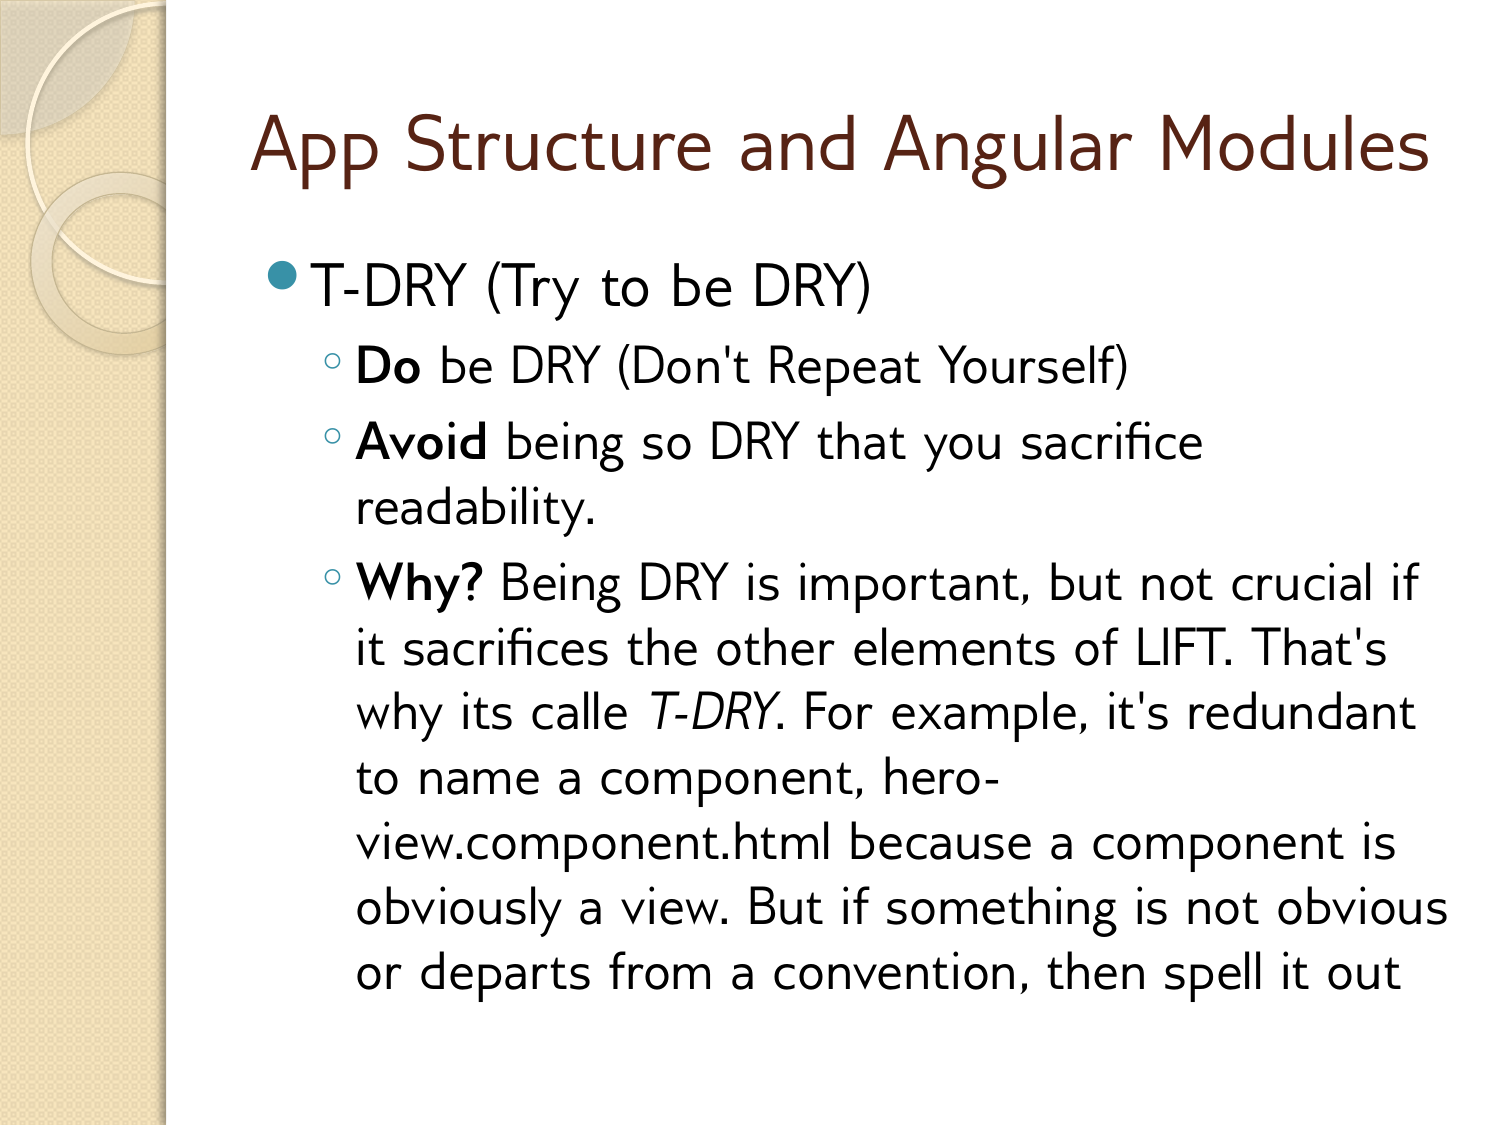

# App Structure and Angular Modules
T-DRY (Try to be DRY)
Do be DRY (Don't Repeat Yourself)
Avoid being so DRY that you sacrifice readability.
Why? Being DRY is important, but not crucial if it sacrifices the other elements of LIFT. That's why its calle T-DRY. For example, it's redundant to name a component, hero-view.component.html because a component is obviously a view. But if something is not obvious or departs from a convention, then spell it out